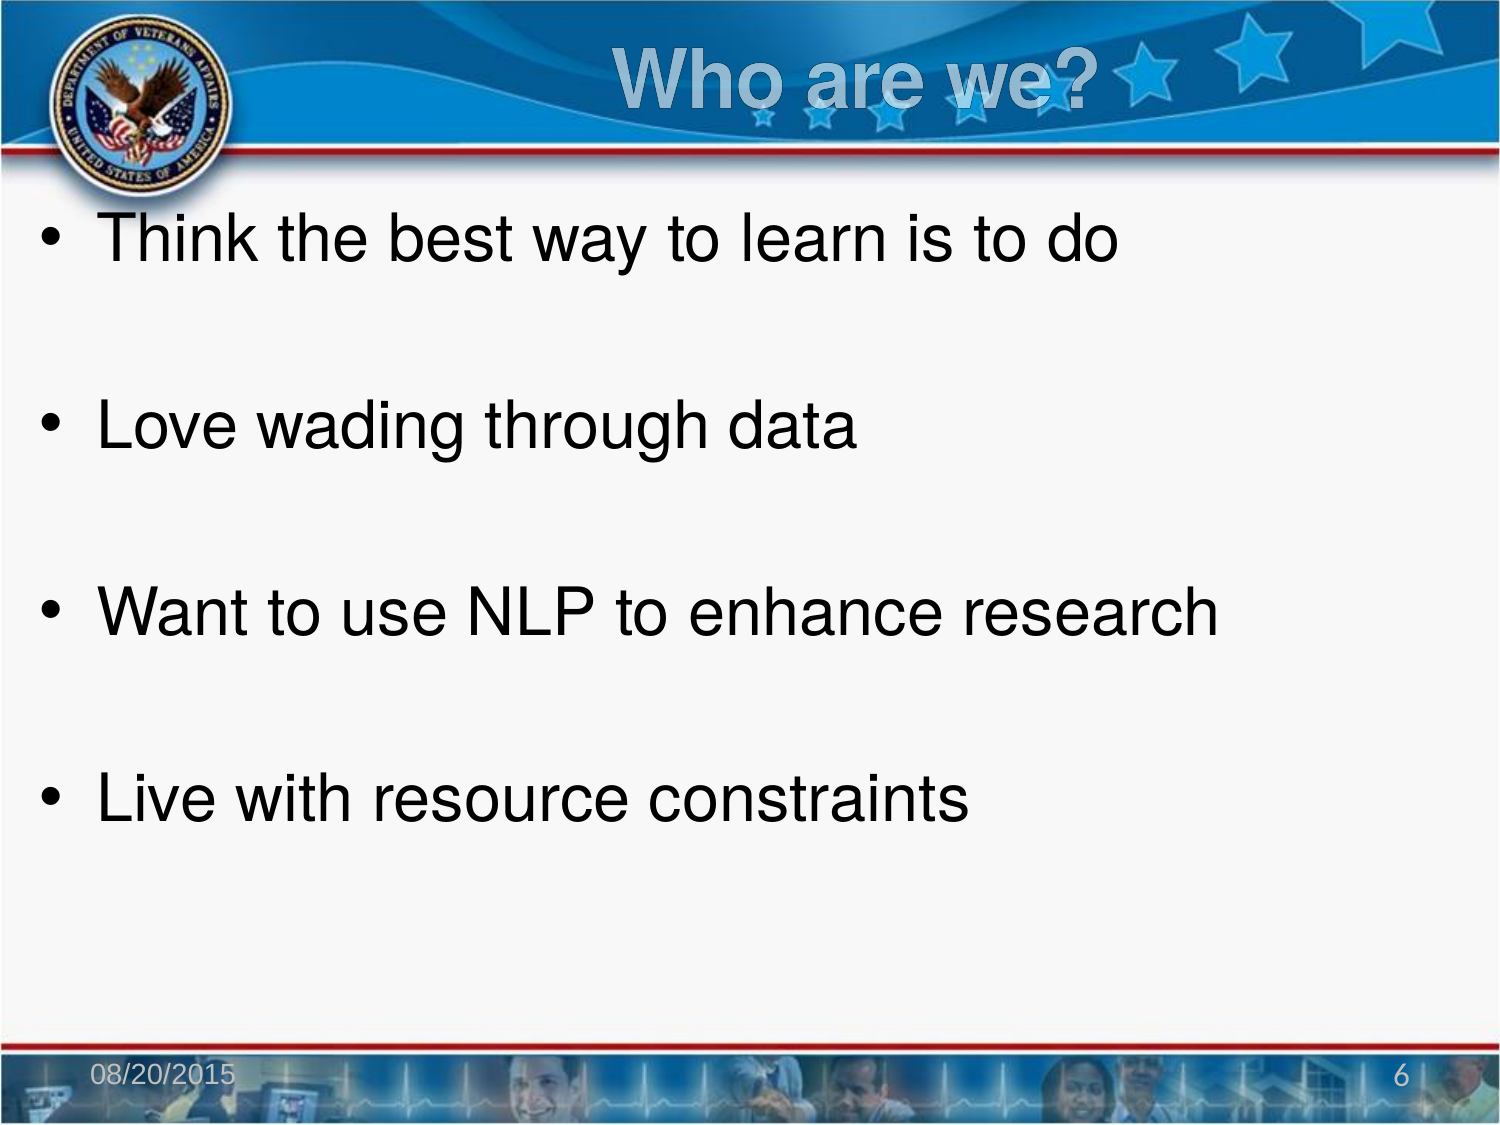

# Who are we?
Think the best way to learn is to do

Love wading through data

Want to use NLP to enhance research

Live with resource constraints
08/20/2015
6